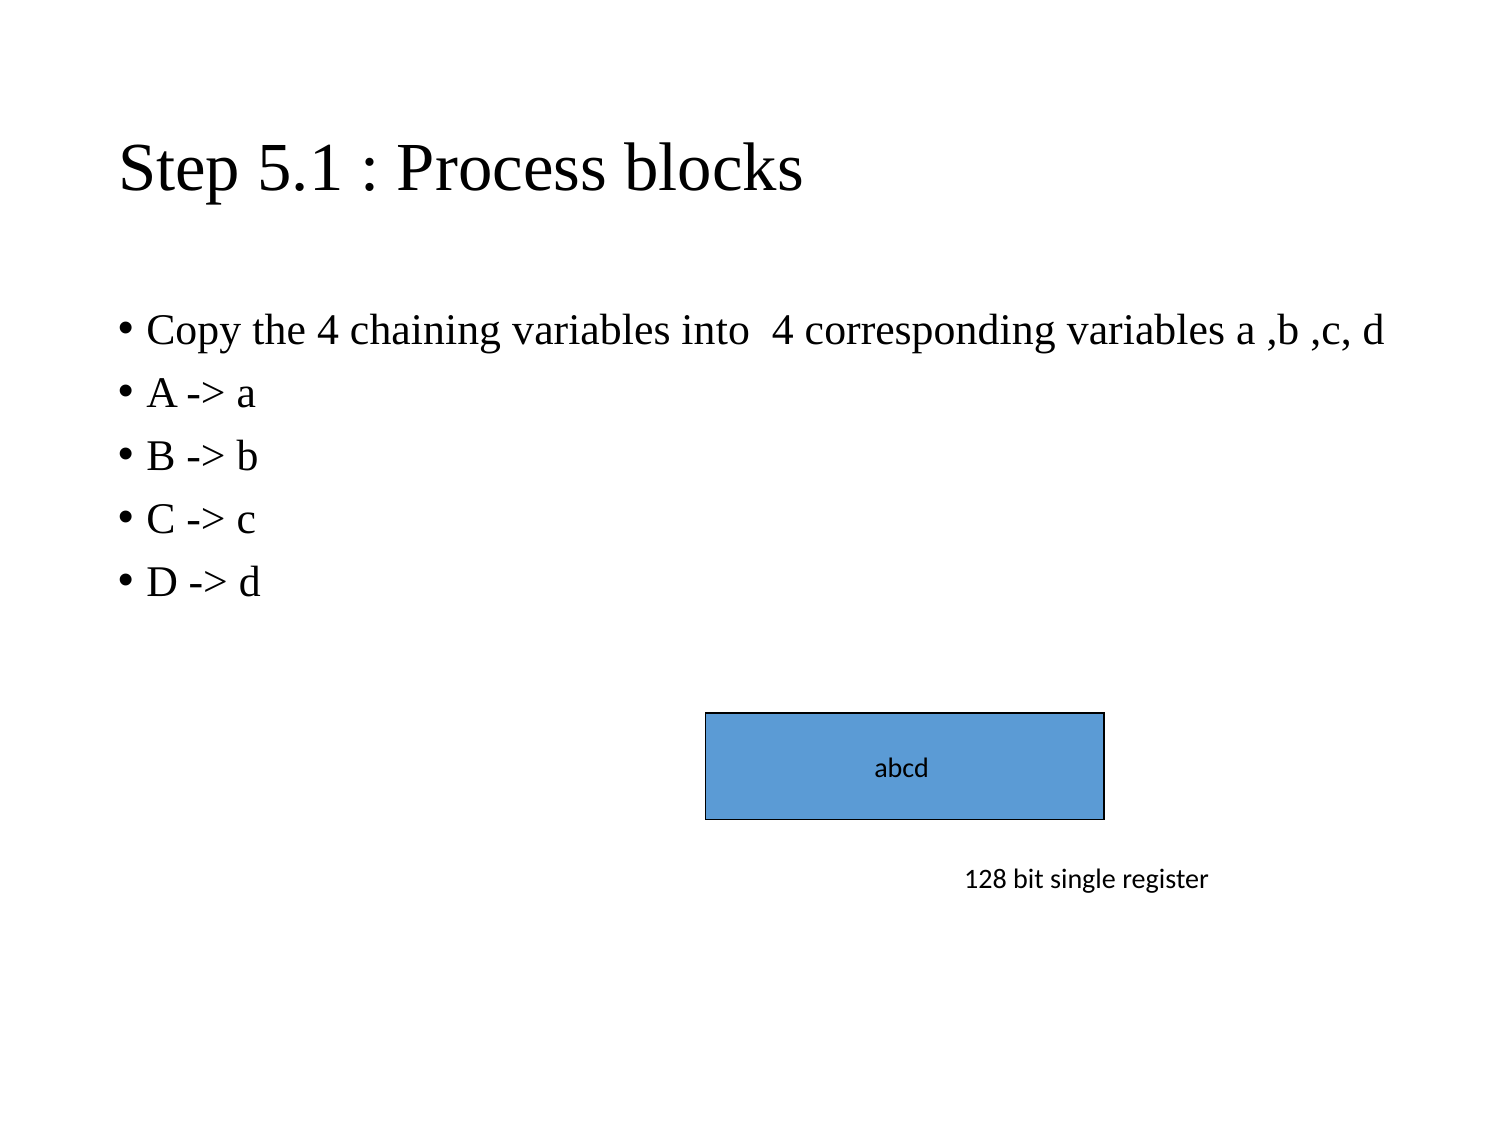

# Step 5.1 : Process blocks
Copy the 4 chaining variables into  4 corresponding variables a ,b ,c, d
A -> a
B -> b
C -> c
D -> d
abcd
128 bit single register